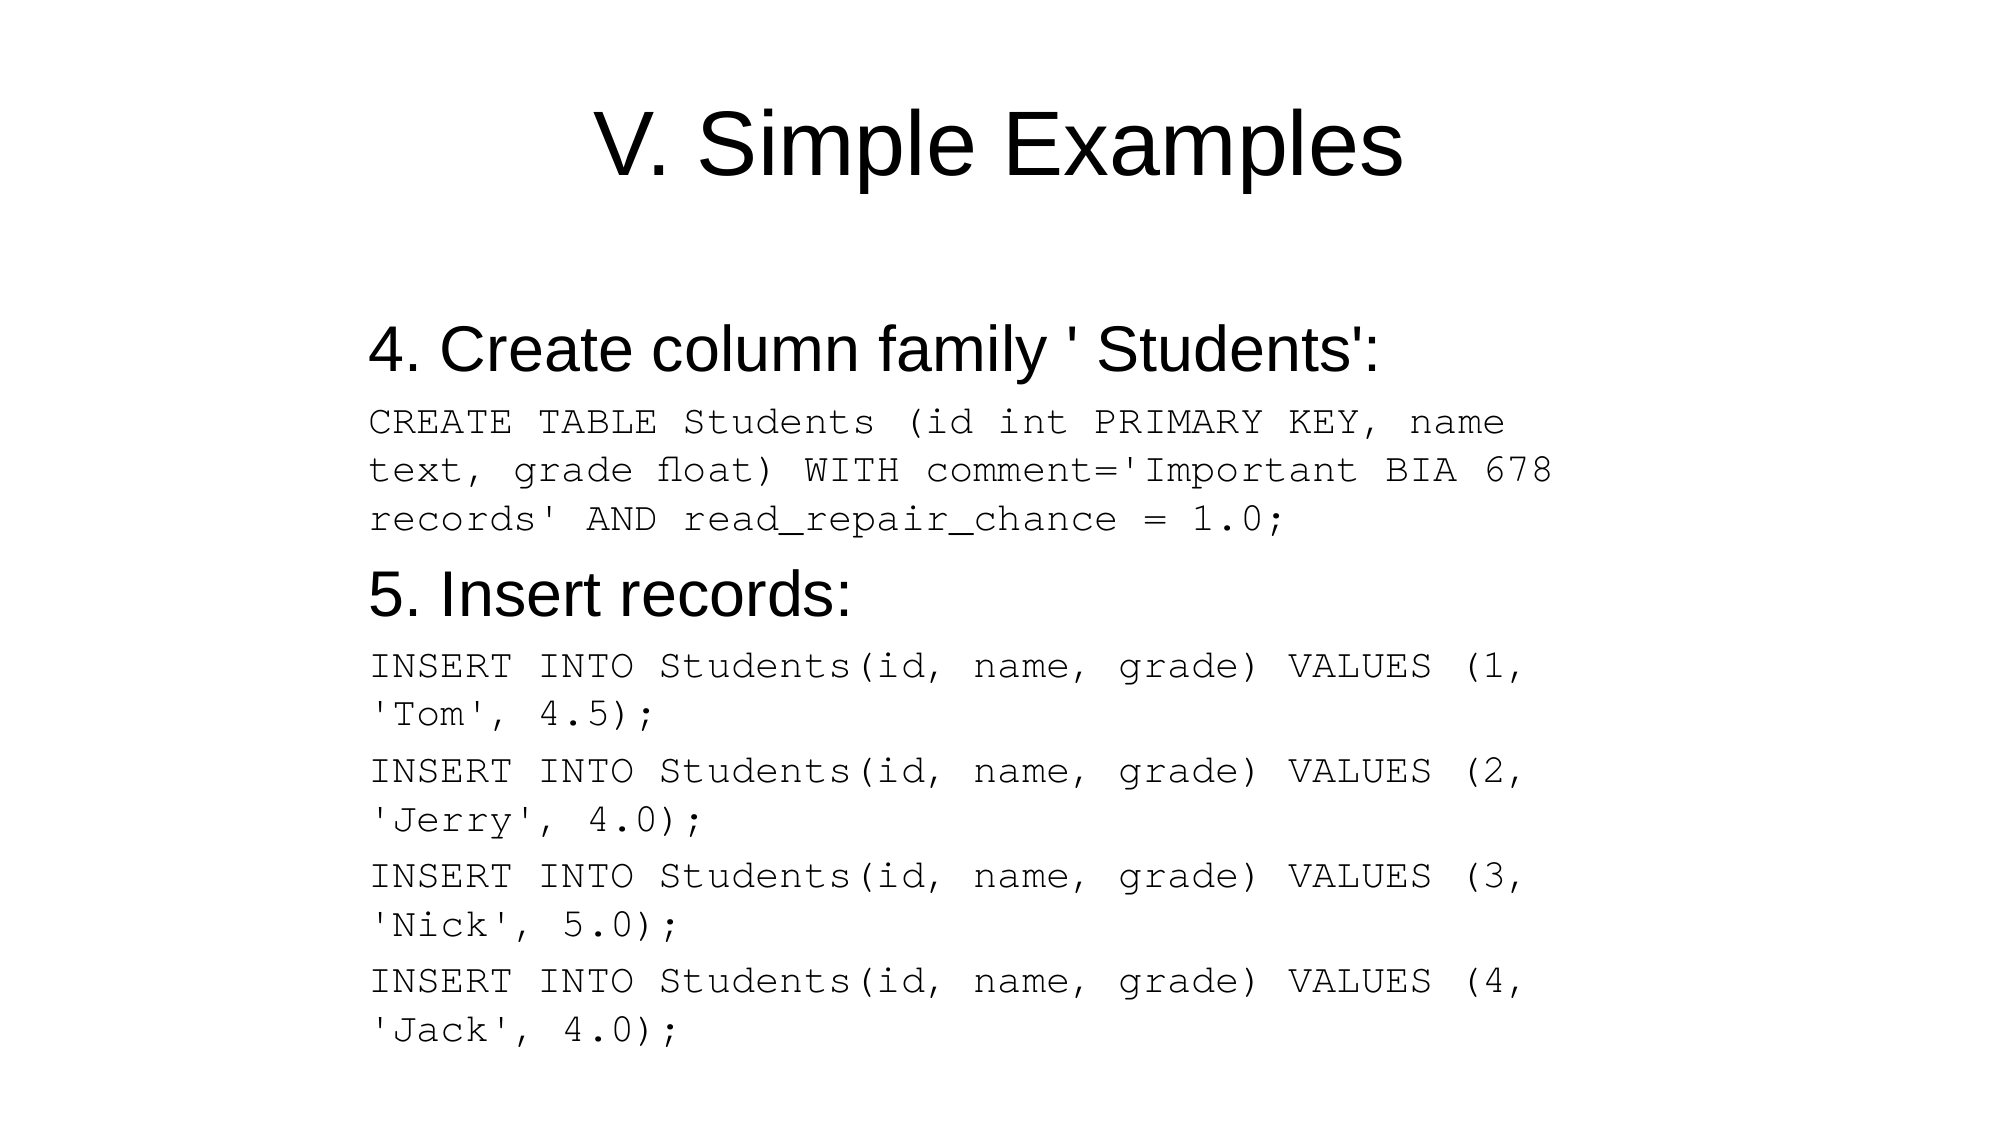

# V. Simple Examples
4. Create column family ' Students':
CREATE TABLE Students (id int PRIMARY KEY, name text, grade float) WITH comment='Important BIA 678 records' AND read_repair_chance = 1.0;
5. Insert records:
INSERT INTO Students(id, name, grade) VALUES (1, 'Tom', 4.5);
INSERT INTO Students(id, name, grade) VALUES (2, 'Jerry', 4.0);
INSERT INTO Students(id, name, grade) VALUES (3, 'Nick', 5.0);
INSERT INTO Students(id, name, grade) VALUES (4, 'Jack', 4.0);